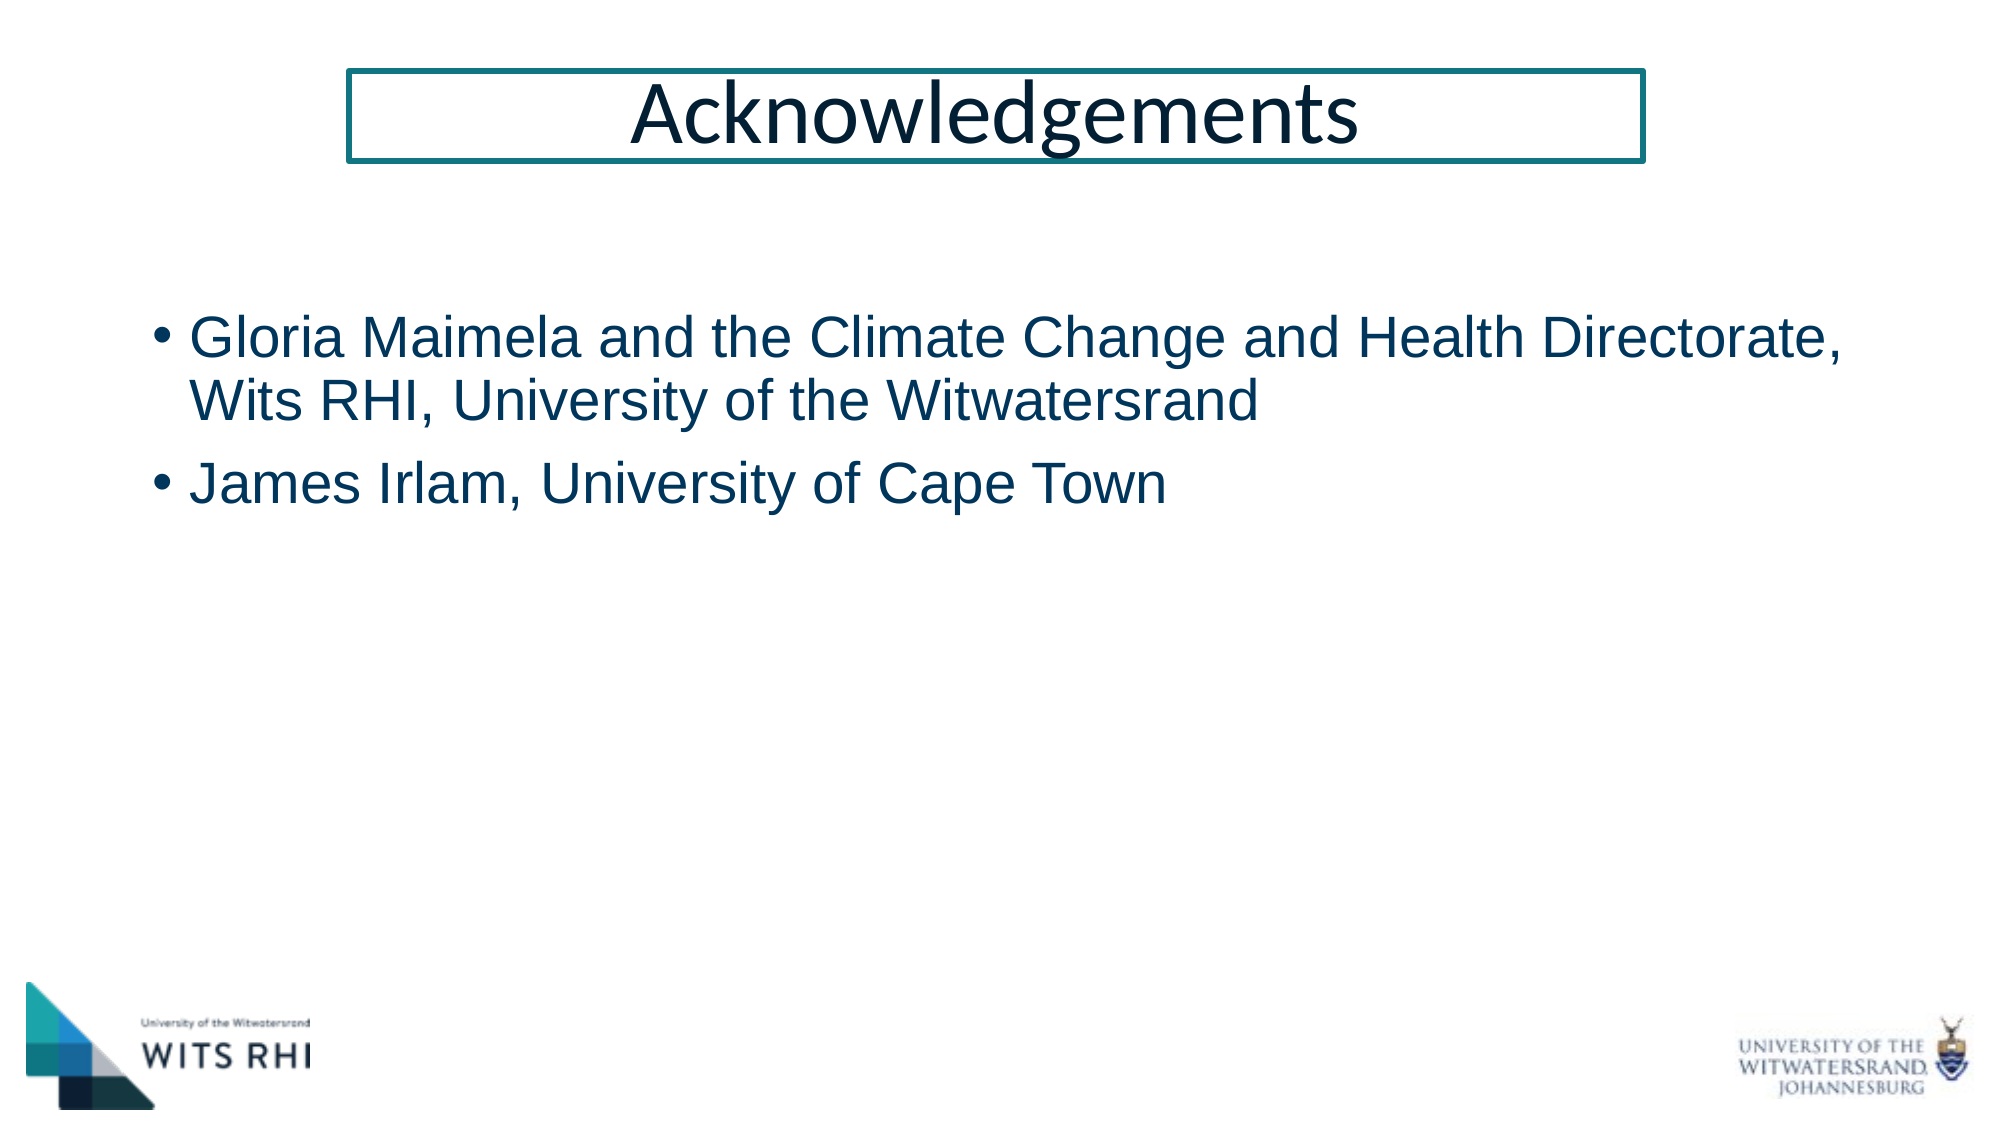

Acknowledgements
Gloria Maimela and the Climate Change and Health Directorate, Wits RHI, University of the Witwatersrand
James Irlam, University of Cape Town